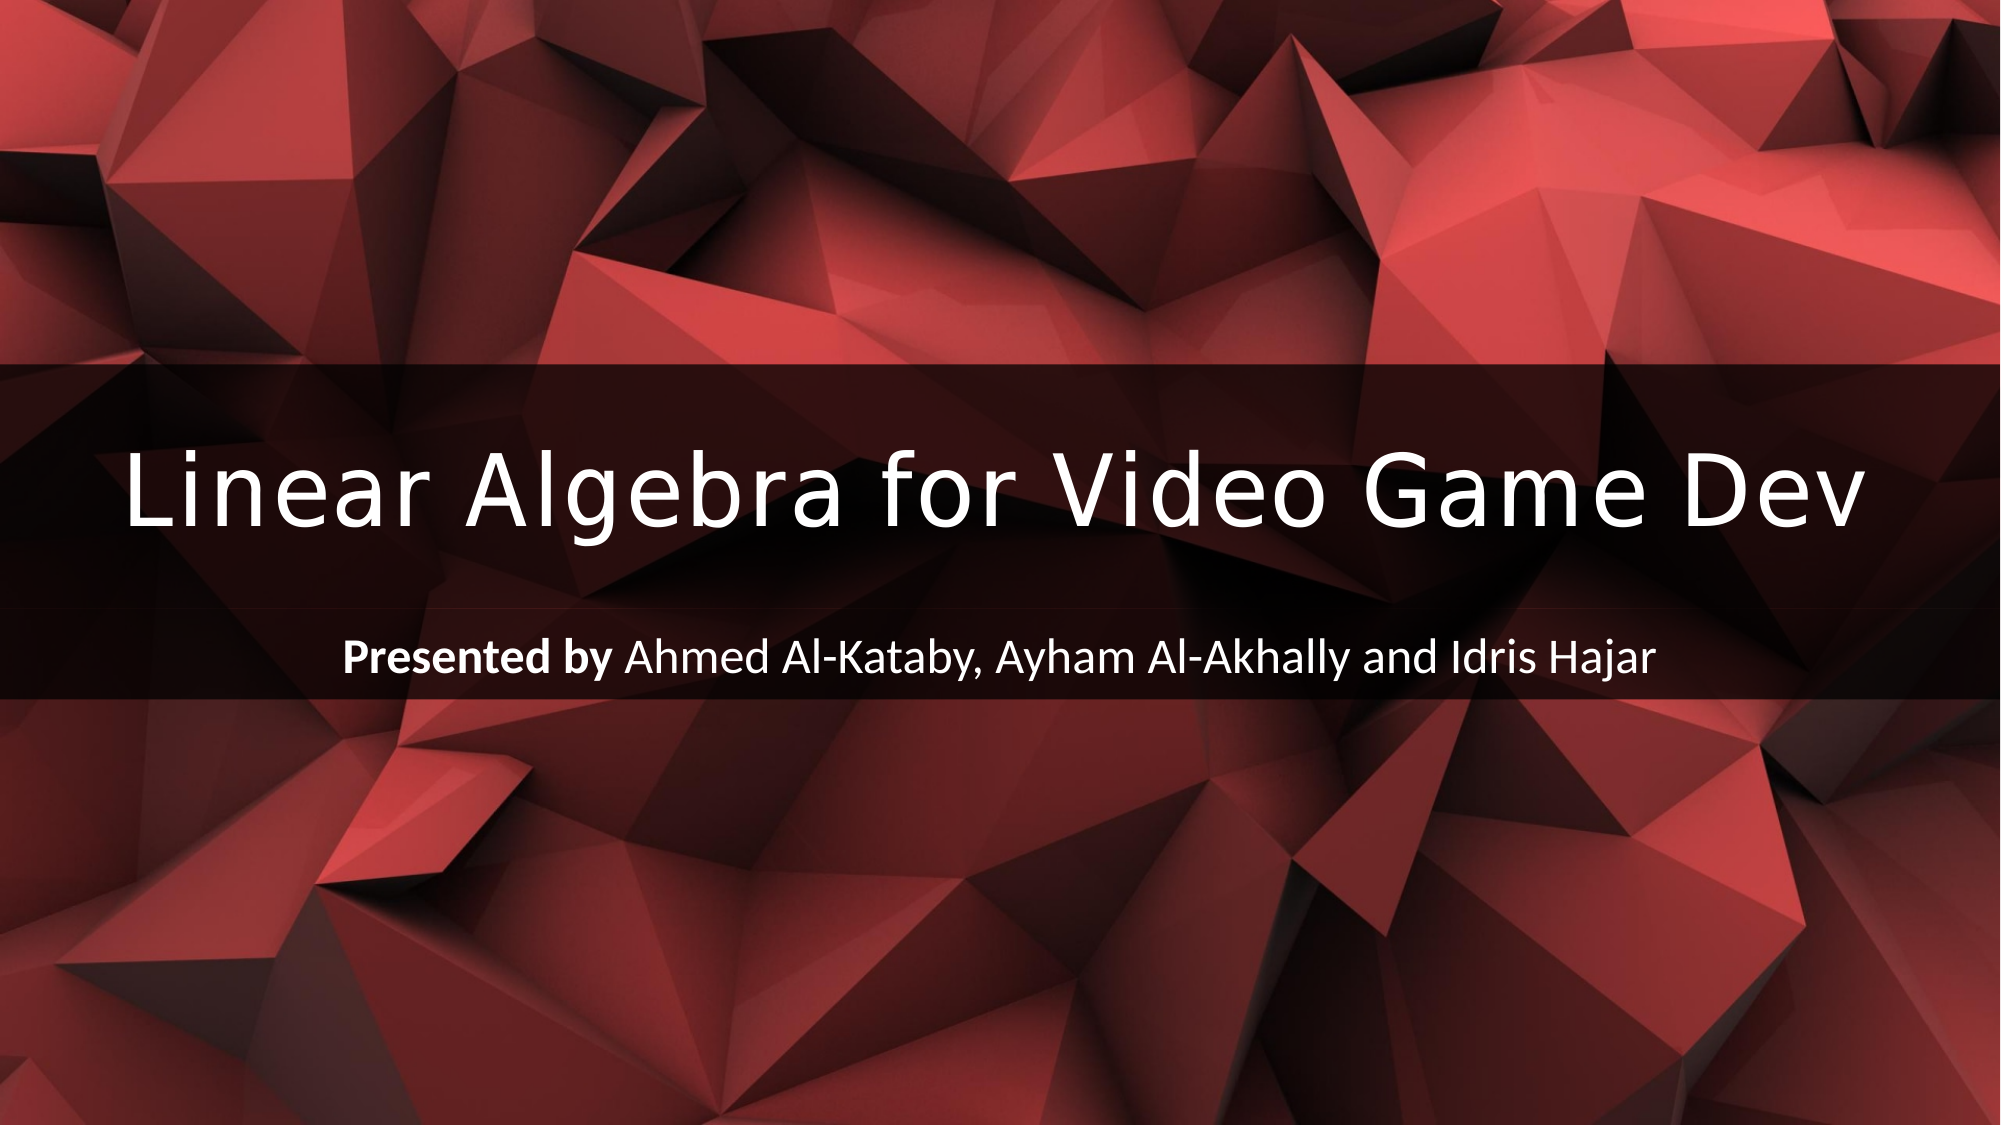

Linear Algebra for Video Game Dev
Presented by Ahmed Al-Kataby, Ayham Al-Akhally and Idris Hajar